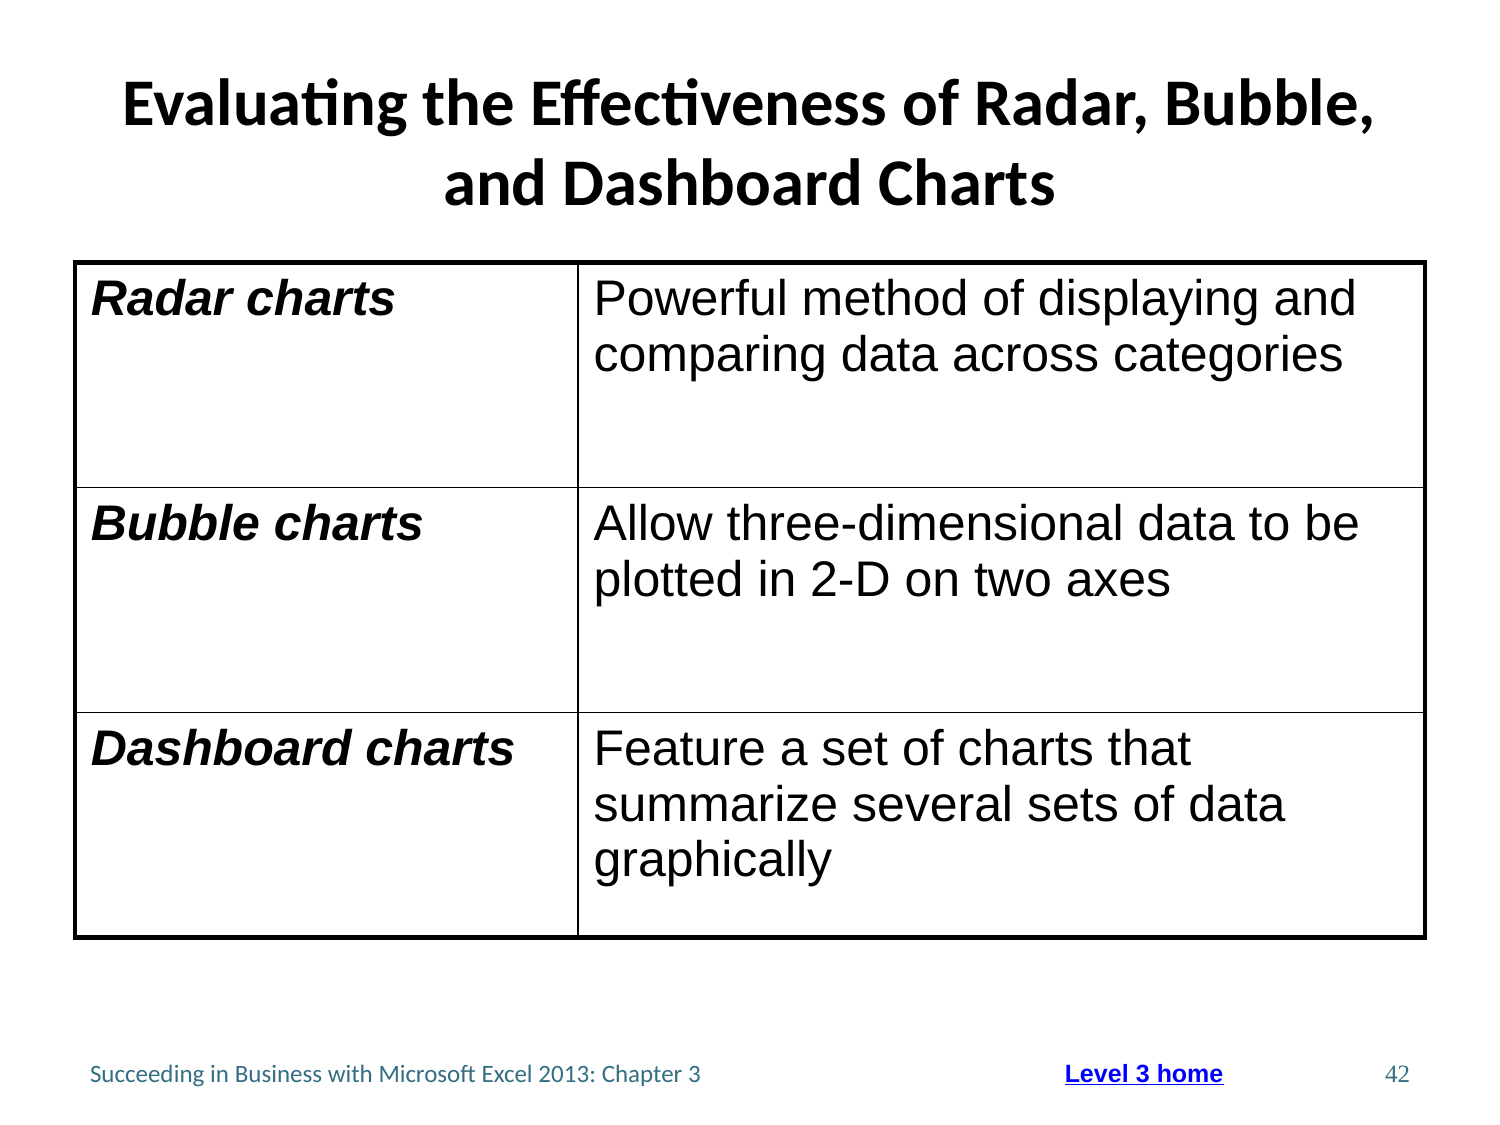

# Evaluating the Effectiveness of Radar, Bubble, and Dashboard Charts
| Radar charts | Powerful method of displaying and comparing data across categories |
| --- | --- |
| Bubble charts | Allow three-dimensional data to be plotted in 2-D on two axes |
| Dashboard charts | Feature a set of charts that summarize several sets of data graphically |
Succeeding in Business with Microsoft Excel 2013: Chapter 3
42
Level 3 home